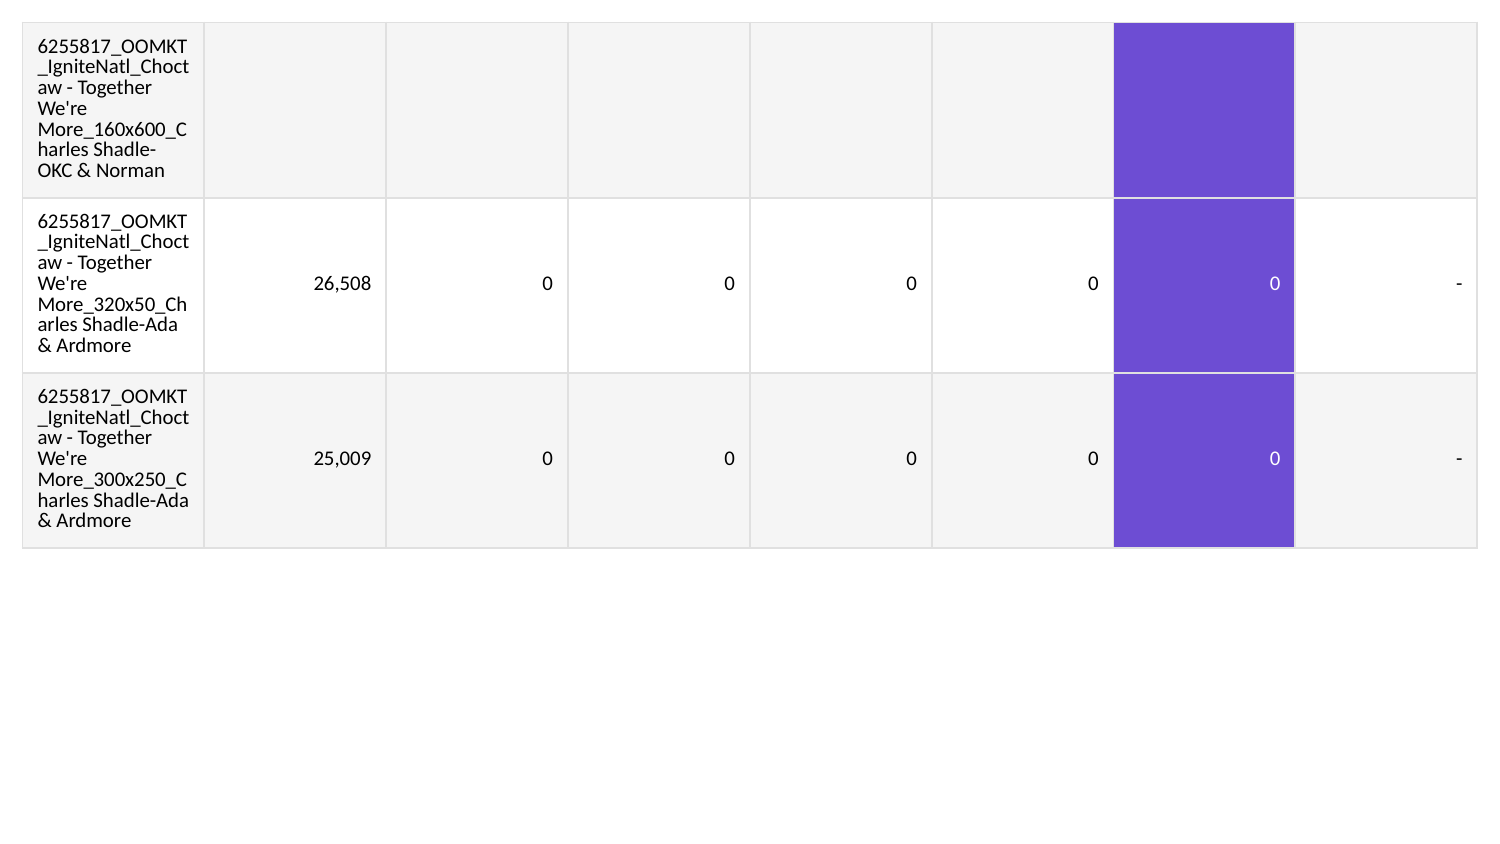

| 6255817\_OOMKT\_IgniteNatl\_Choctaw - Together We're More\_160x600\_Charles Shadle-OKC & Norman |  |  |  |  |  |  |  |
| --- | --- | --- | --- | --- | --- | --- | --- |
| 6255817\_OOMKT\_IgniteNatl\_Choctaw - Together We're More\_320x50\_Charles Shadle-Ada & Ardmore | 26,508 | 0 | 0 | 0 | 0 | 0 | - |
| 6255817\_OOMKT\_IgniteNatl\_Choctaw - Together We're More\_300x250\_Charles Shadle-Ada & Ardmore | 25,009 | 0 | 0 | 0 | 0 | 0 | - |